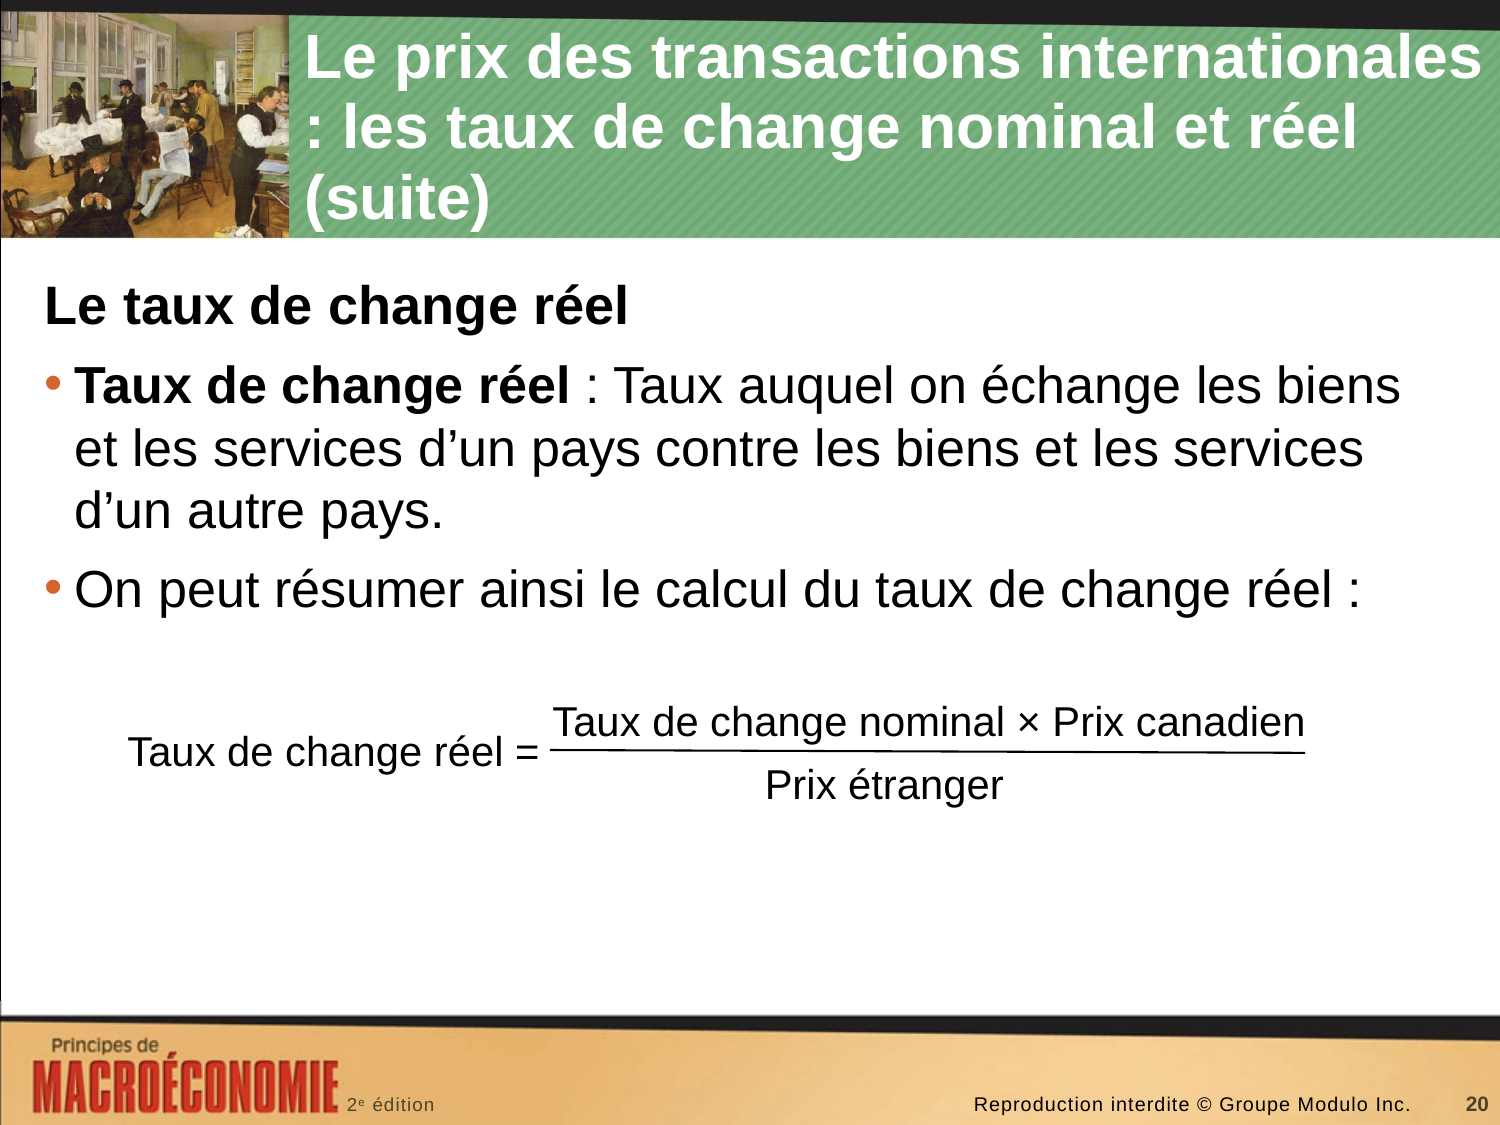

# Le prix des transactions internationales : les taux de change nominal et réel (suite)
Le taux de change réel
Taux de change réel : Taux auquel on échange les biens et les services d’un pays contre les biens et les services d’un autre pays.
On peut résumer ainsi le calcul du taux de change réel :

Taux de change nominal × Prix canadien
Taux de change réel =

Prix étranger
20